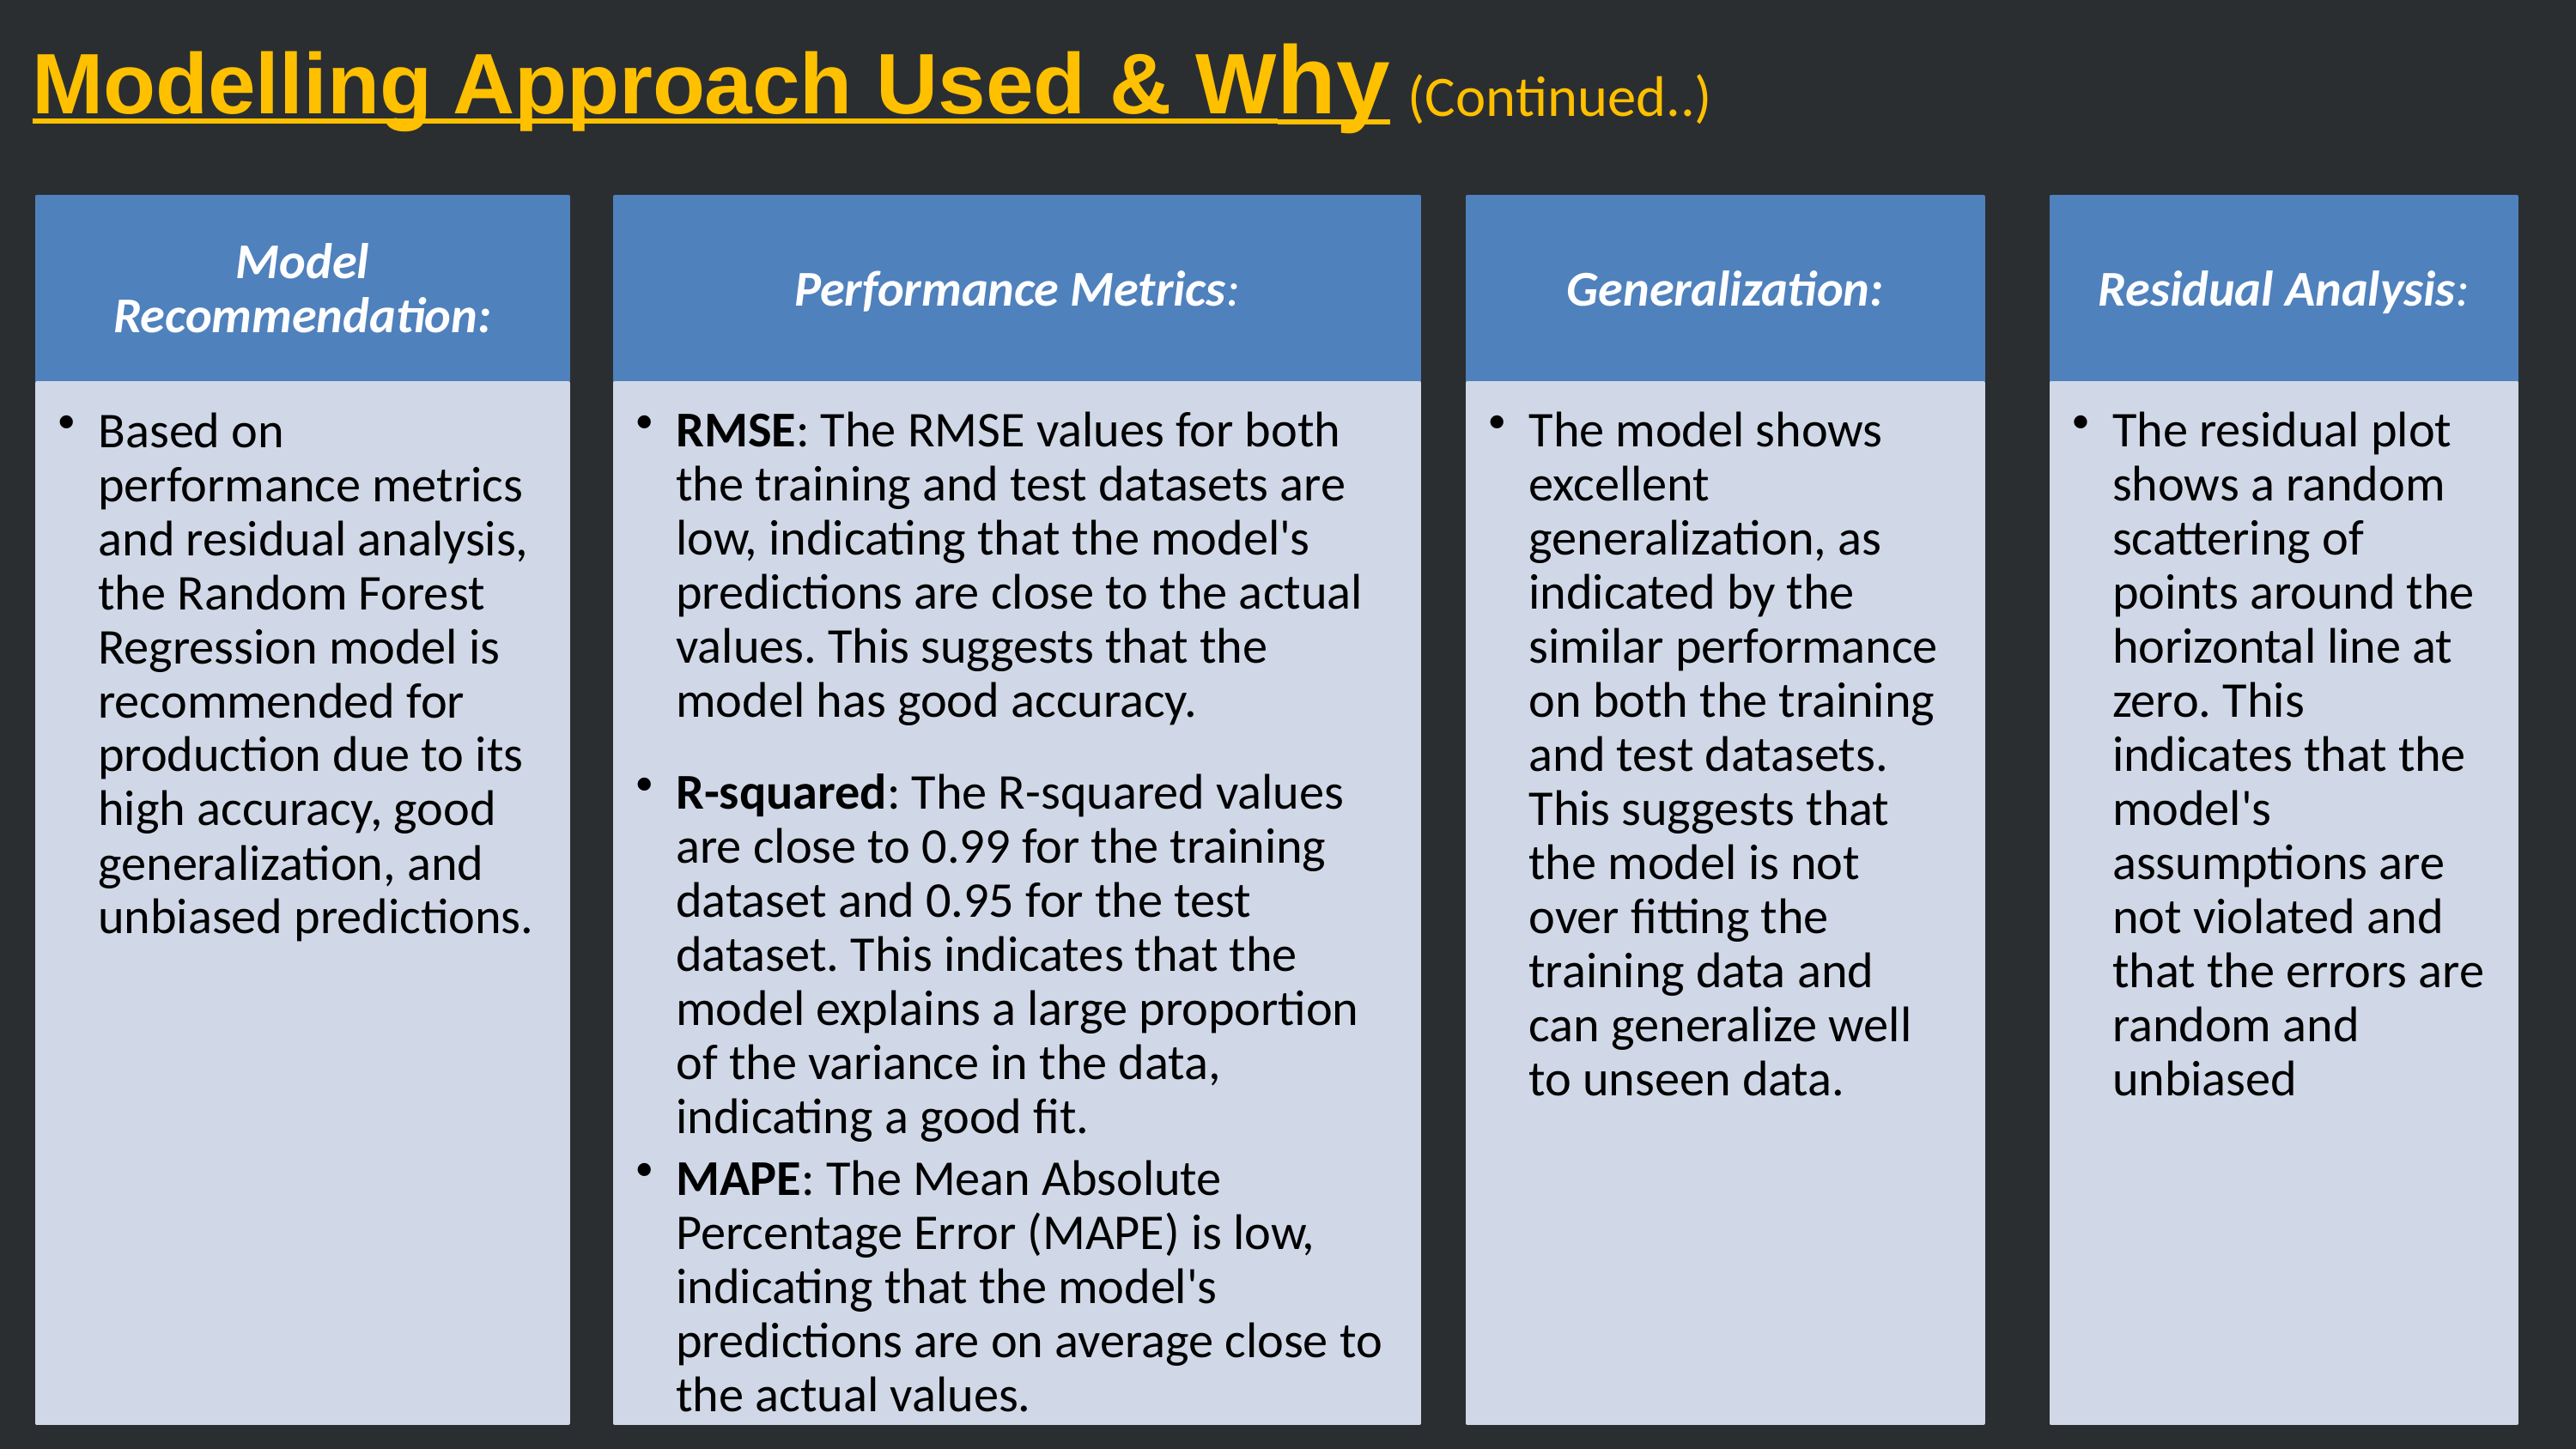

Modelling Approach Used & Why
(Continued..)
Performance Metrics:
Residual Analysis:
Generalization:
Model Recommendation:
RMSE: The RMSE values for both the training and test datasets are low, indicating that the model's predictions are close to the actual values. This suggests that the model has good accuracy.

R-squared: The R-squared values are close to 0.99 for the training dataset and 0.95 for the test dataset. This indicates that the model explains a large proportion of the variance in the data, indicating a good fit.
MAPE: The Mean Absolute Percentage Error (MAPE) is low, indicating that the model's predictions are on average close to the actual values.
The model shows excellent generalization, as indicated by the similar performance on both the training and test datasets. This suggests that the model is not over fitting the training data and can generalize well to unseen data.
The residual plot shows a random scattering of points around the horizontal line at zero. This indicates that the model's assumptions are not violated and that the errors are random and unbiased
Based on performance metrics and residual analysis, the Random Forest Regression model is recommended for production due to its high accuracy, good generalization, and unbiased predictions.